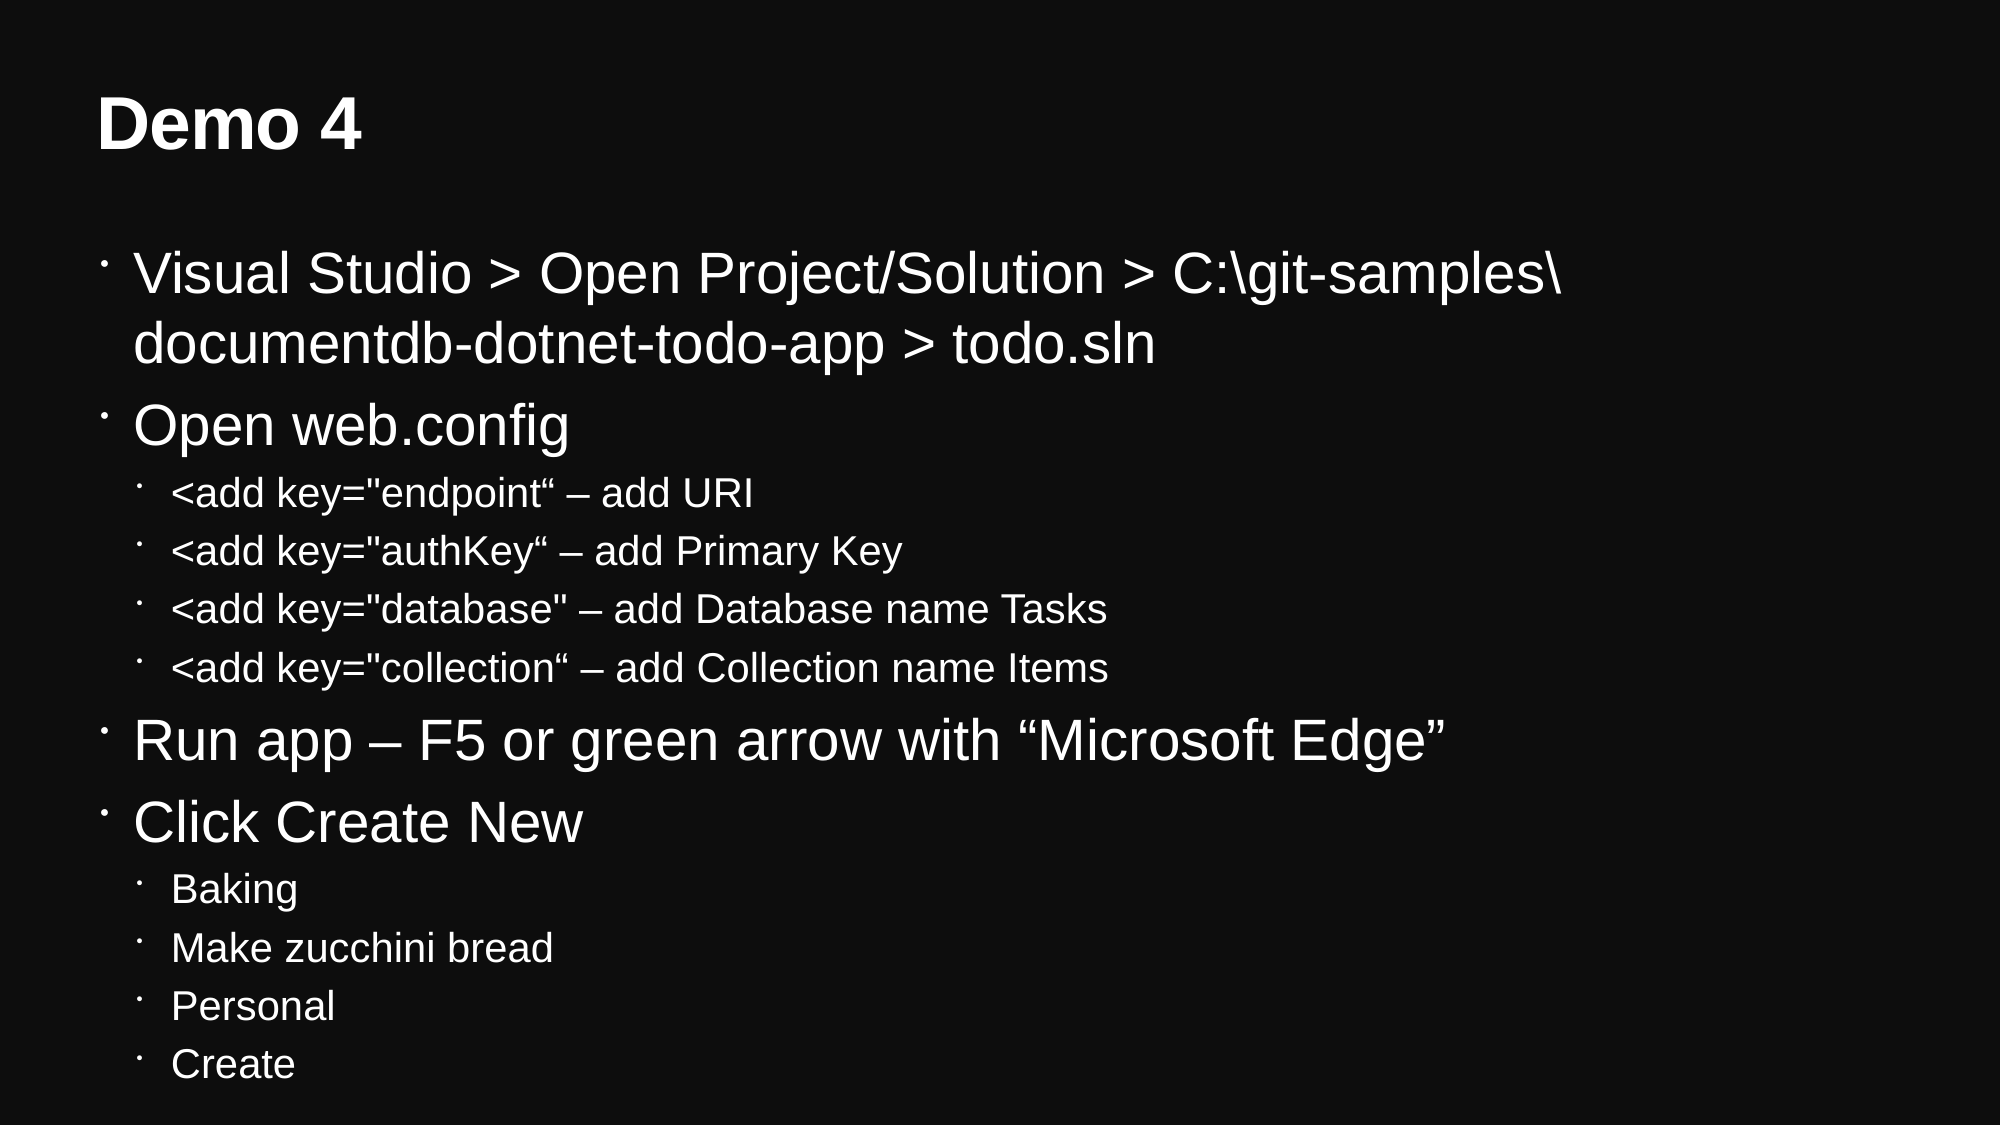

# Demo 4
Visual Studio > Open Project/Solution > C:\git-samples\documentdb-dotnet-todo-app > todo.sln
Open web.config
<add key="endpoint“ – add URI
<add key="authKey“ – add Primary Key
<add key="database" – add Database name Tasks
<add key="collection“ – add Collection name Items
Run app – F5 or green arrow with “Microsoft Edge”
Click Create New
Baking
Make zucchini bread
Personal
Create